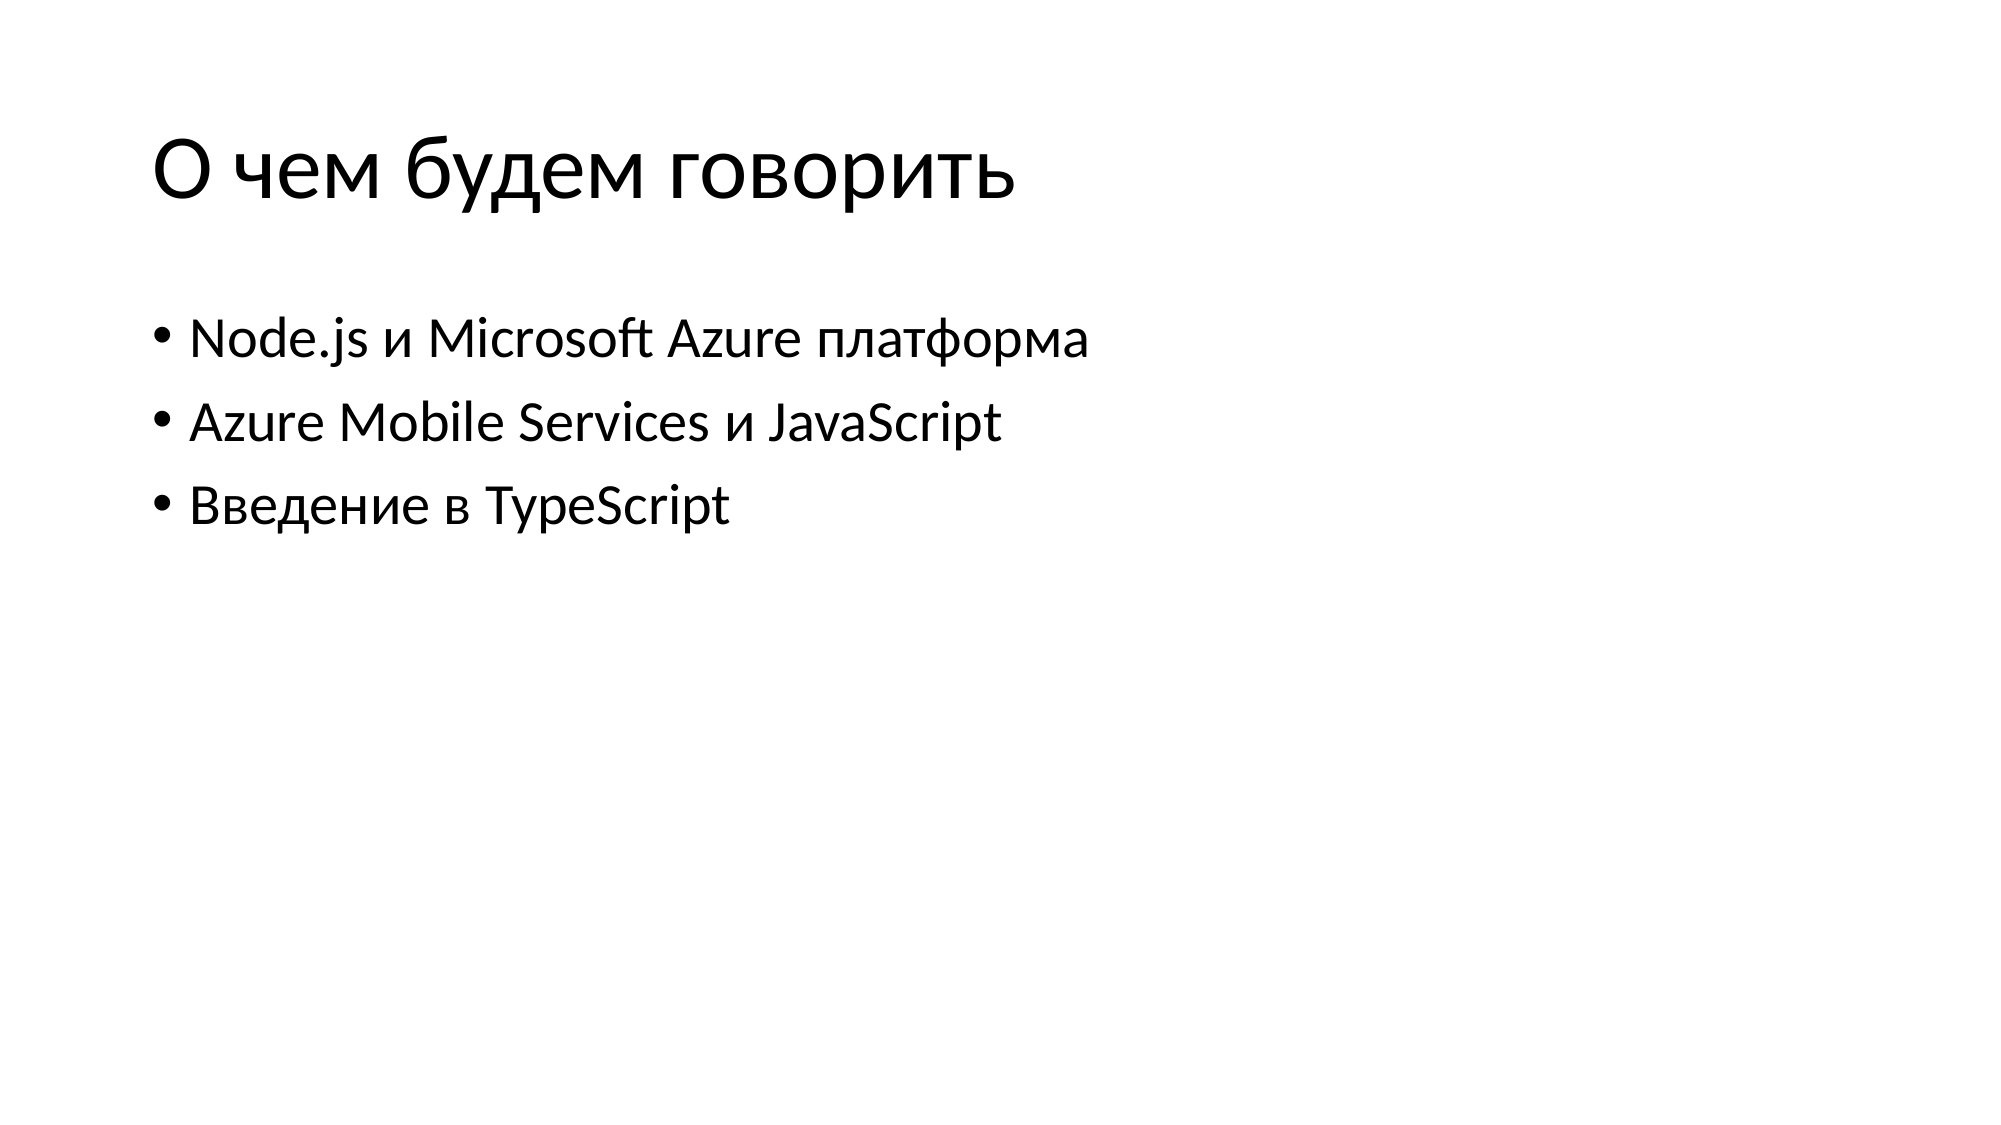

# О чем будем говорить
Node.js и Microsoft Azure платформа
Azure Mobile Services и JavaScript
Введение в TypeScript